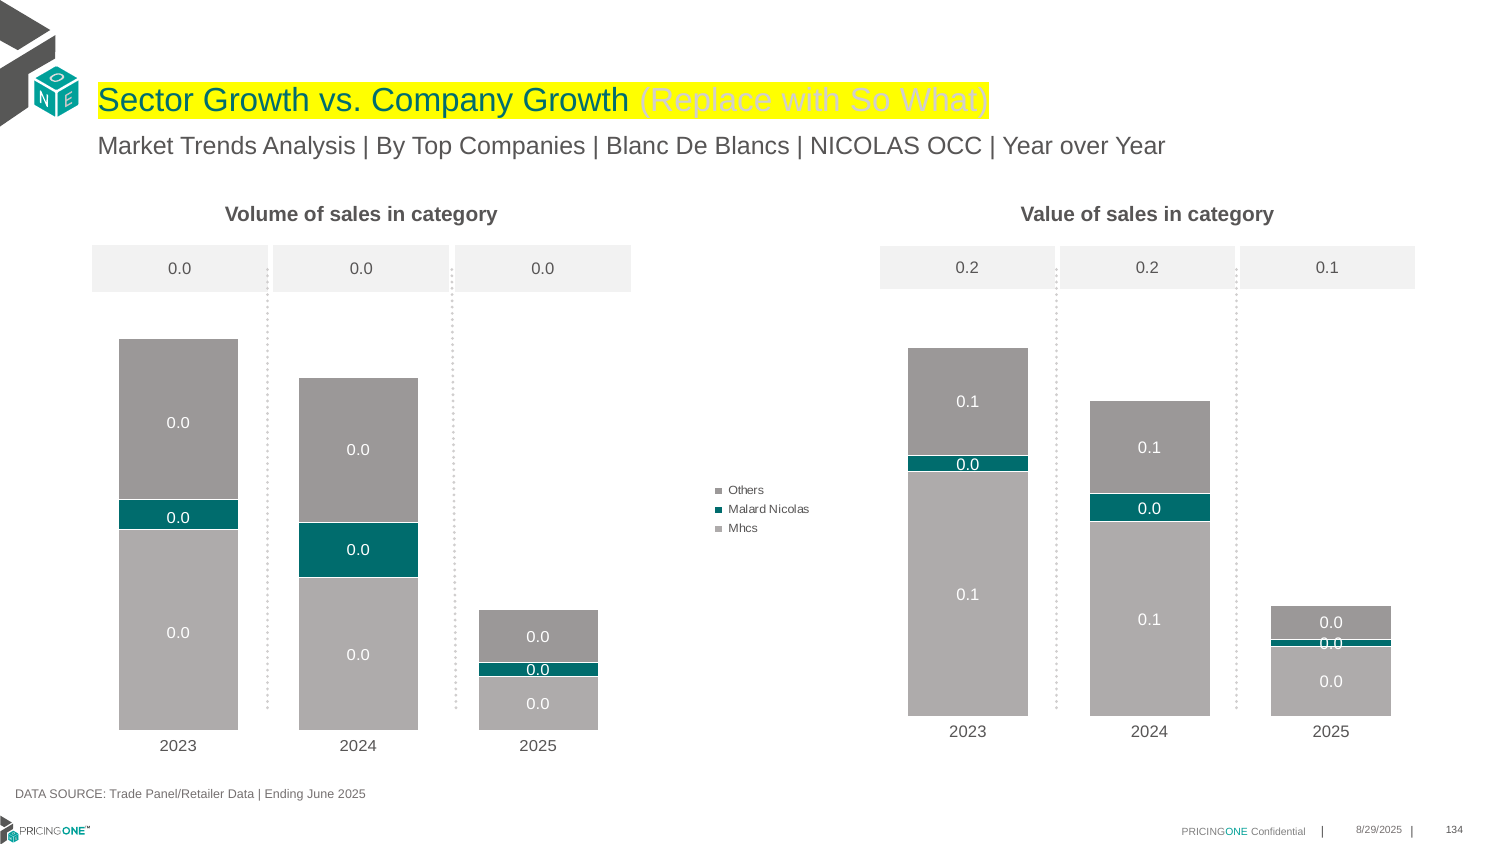

# Sector Growth vs. Company Growth (Replace with So What)
Market Trends Analysis | By Top Companies | Blanc De Blancs | NICOLAS OCC | Year over Year
| Value of sales in category |  |  |
| --- | --- | --- |
| 0.2 | 0.2 | 0.1 |
| Volume of sales in category |  |  |
| --- | --- | --- |
| 0.0 | 0.0 | 0.0 |

### Chart

| Category | Mhcs | Malard Nicolas | Others |
|---|---|---|---|
| 2023 | 0.145922 | 0.009418 | 0.064777 |
| 2024 | 0.11592 | 0.016757 | 0.055883 |
| 2025 | 0.04126 | 0.00427 | 0.02049 |

### Chart

| Category | Mhcs | Malard Nicolas | Others |
|---|---|---|---|
| 2023 | 0.00116 | 0.000172 | 0.000927 |
| 2024 | 0.000885 | 0.000317 | 0.000835 |
| 2025 | 0.000314 | 8e-05 | 0.000303 |
DATA SOURCE: Trade Panel/Retailer Data | Ending June 2025

8/29/2025
134